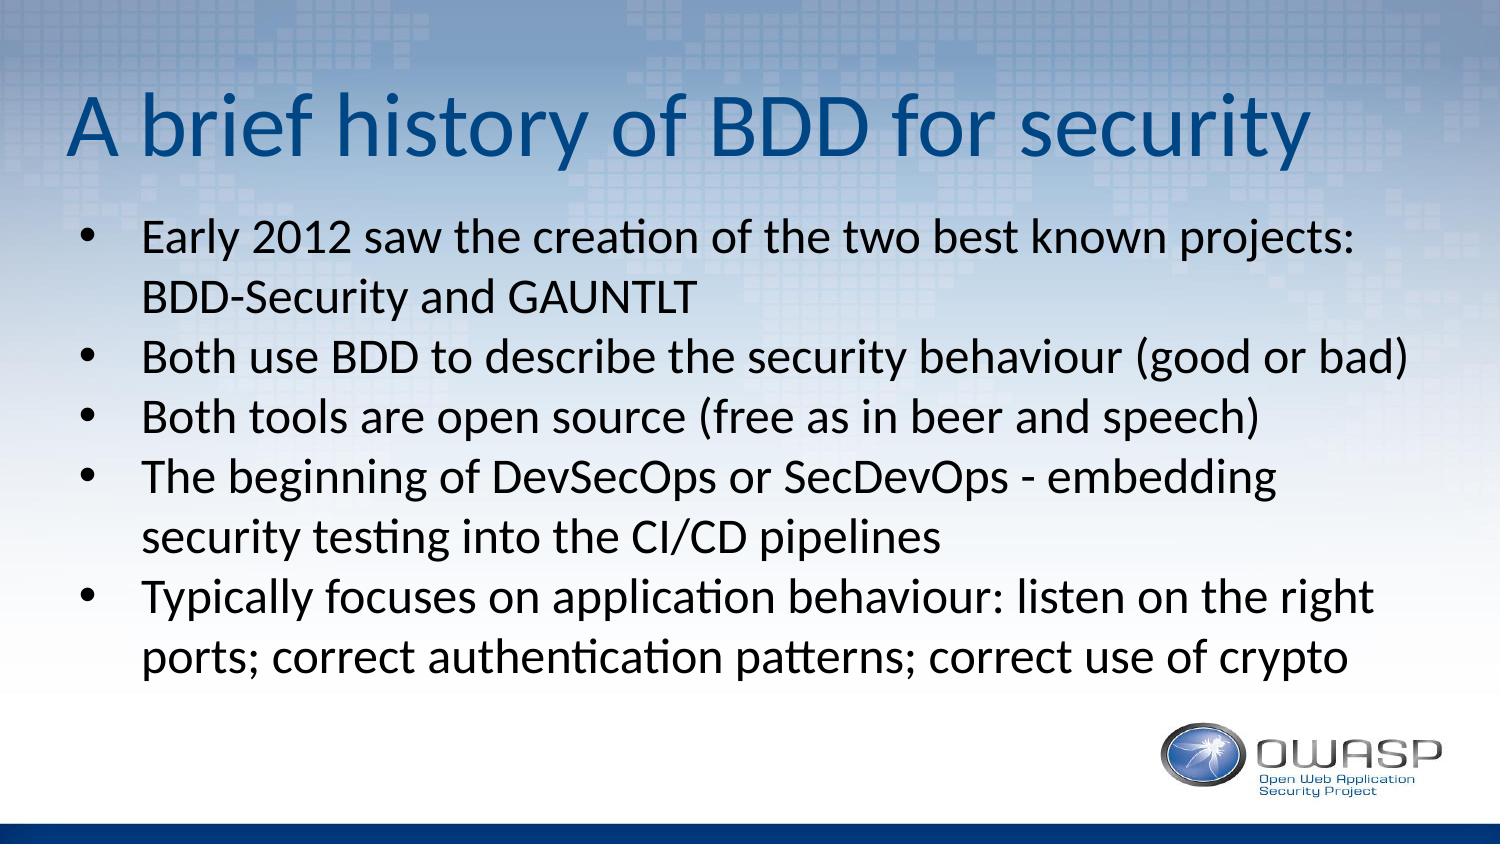

# A brief history of BDD for security
Early 2012 saw the creation of the two best known projects: BDD-Security and GAUNTLT
Both use BDD to describe the security behaviour (good or bad)
Both tools are open source (free as in beer and speech)
The beginning of DevSecOps or SecDevOps - embedding security testing into the CI/CD pipelines
Typically focuses on application behaviour: listen on the right ports; correct authentication patterns; correct use of crypto